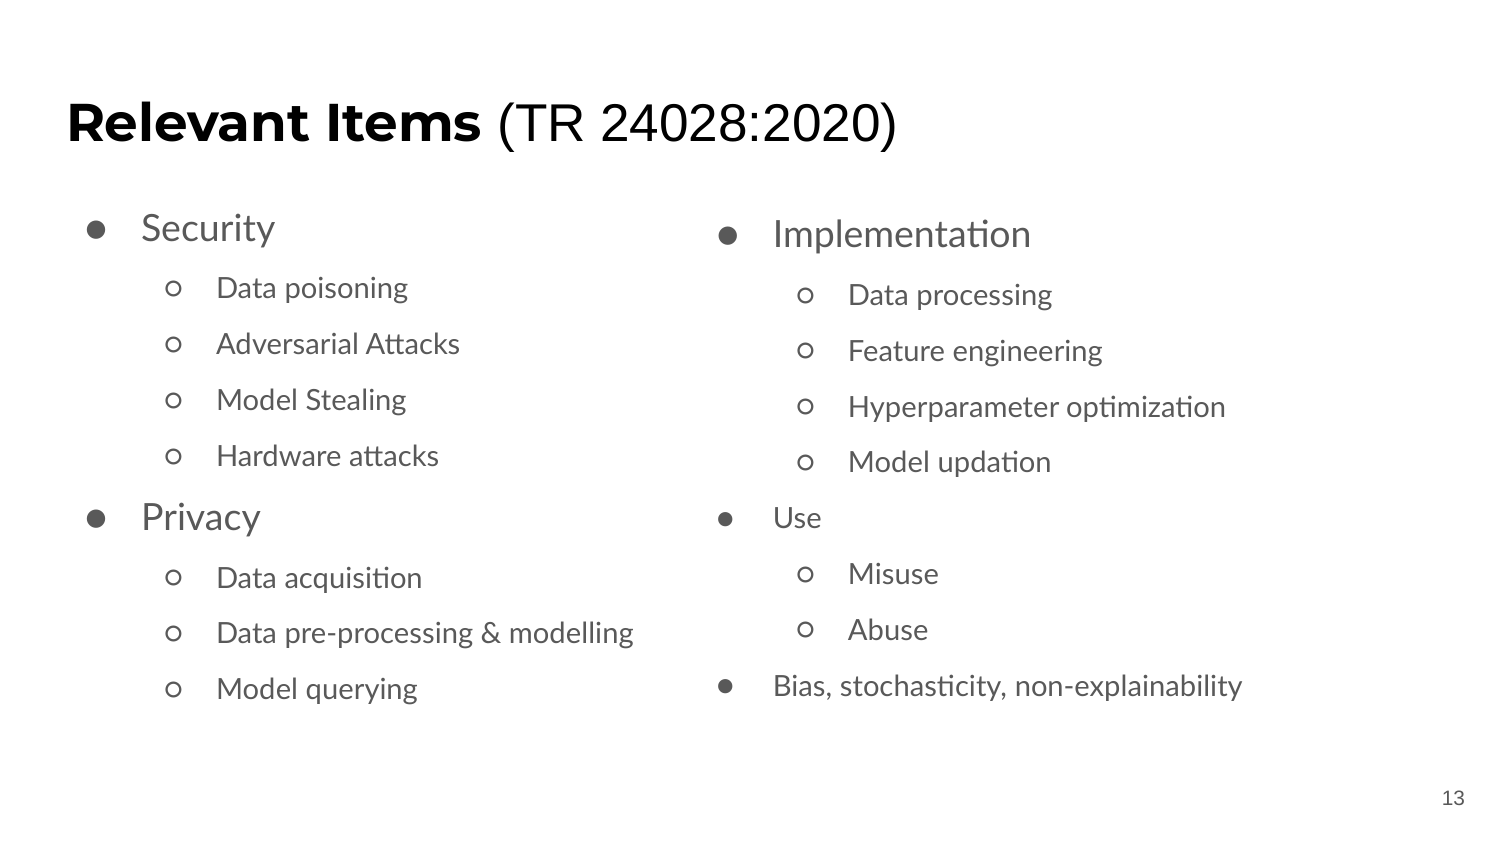

# Relevant Items (TR 24028:2020)

Security
Data poisoning
Adversarial Attacks
Model Stealing
Hardware attacks
Privacy
Data acquisition
Data pre-processing & modelling
Model querying
Implementation
Data processing
Feature engineering
Hyperparameter optimization
Model updation
Use
Misuse
Abuse
Bias, stochasticity, non-explainability
13